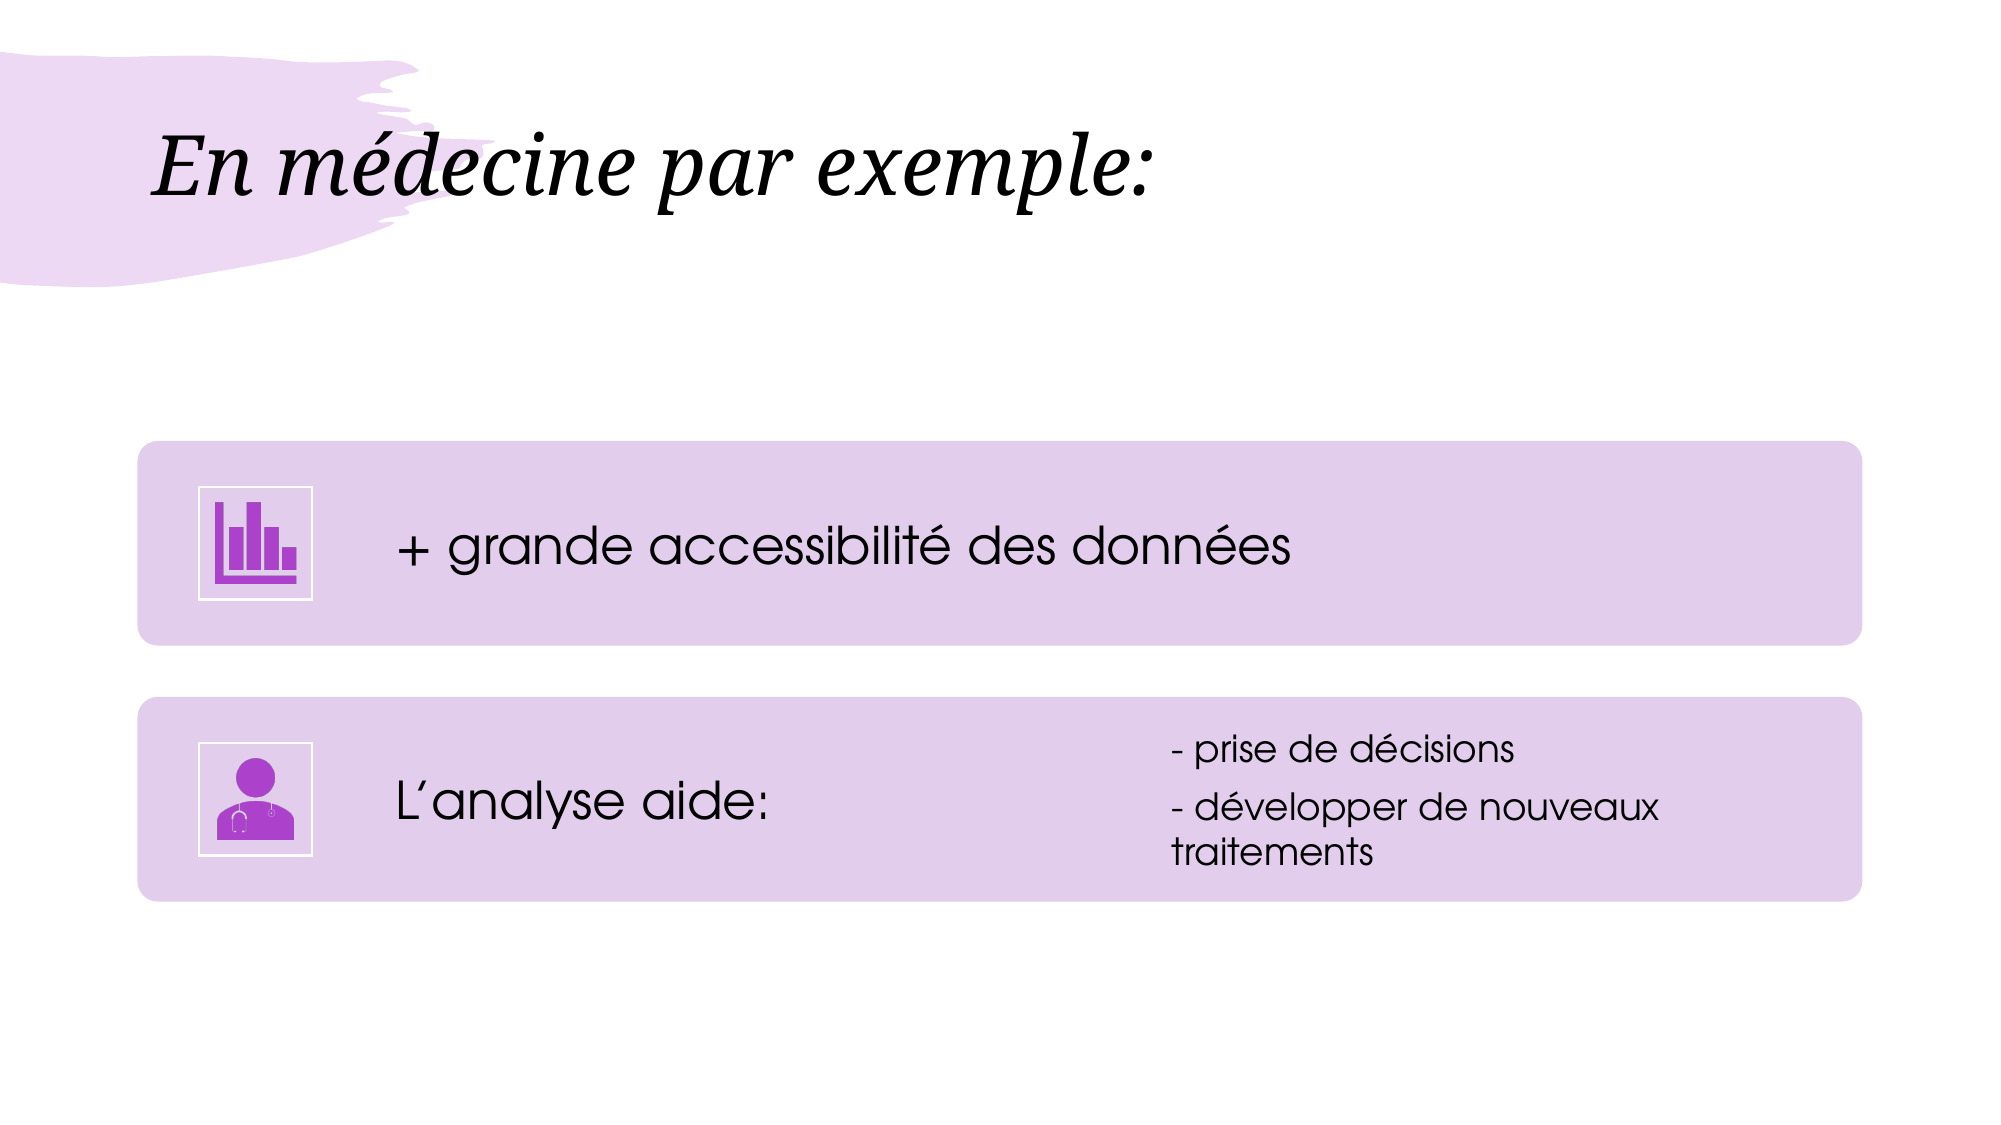

# En médecine par exemple:
+ grande accessibilité des données
L’analyse aide:
- prise de décisions
- développer de nouveaux traitements